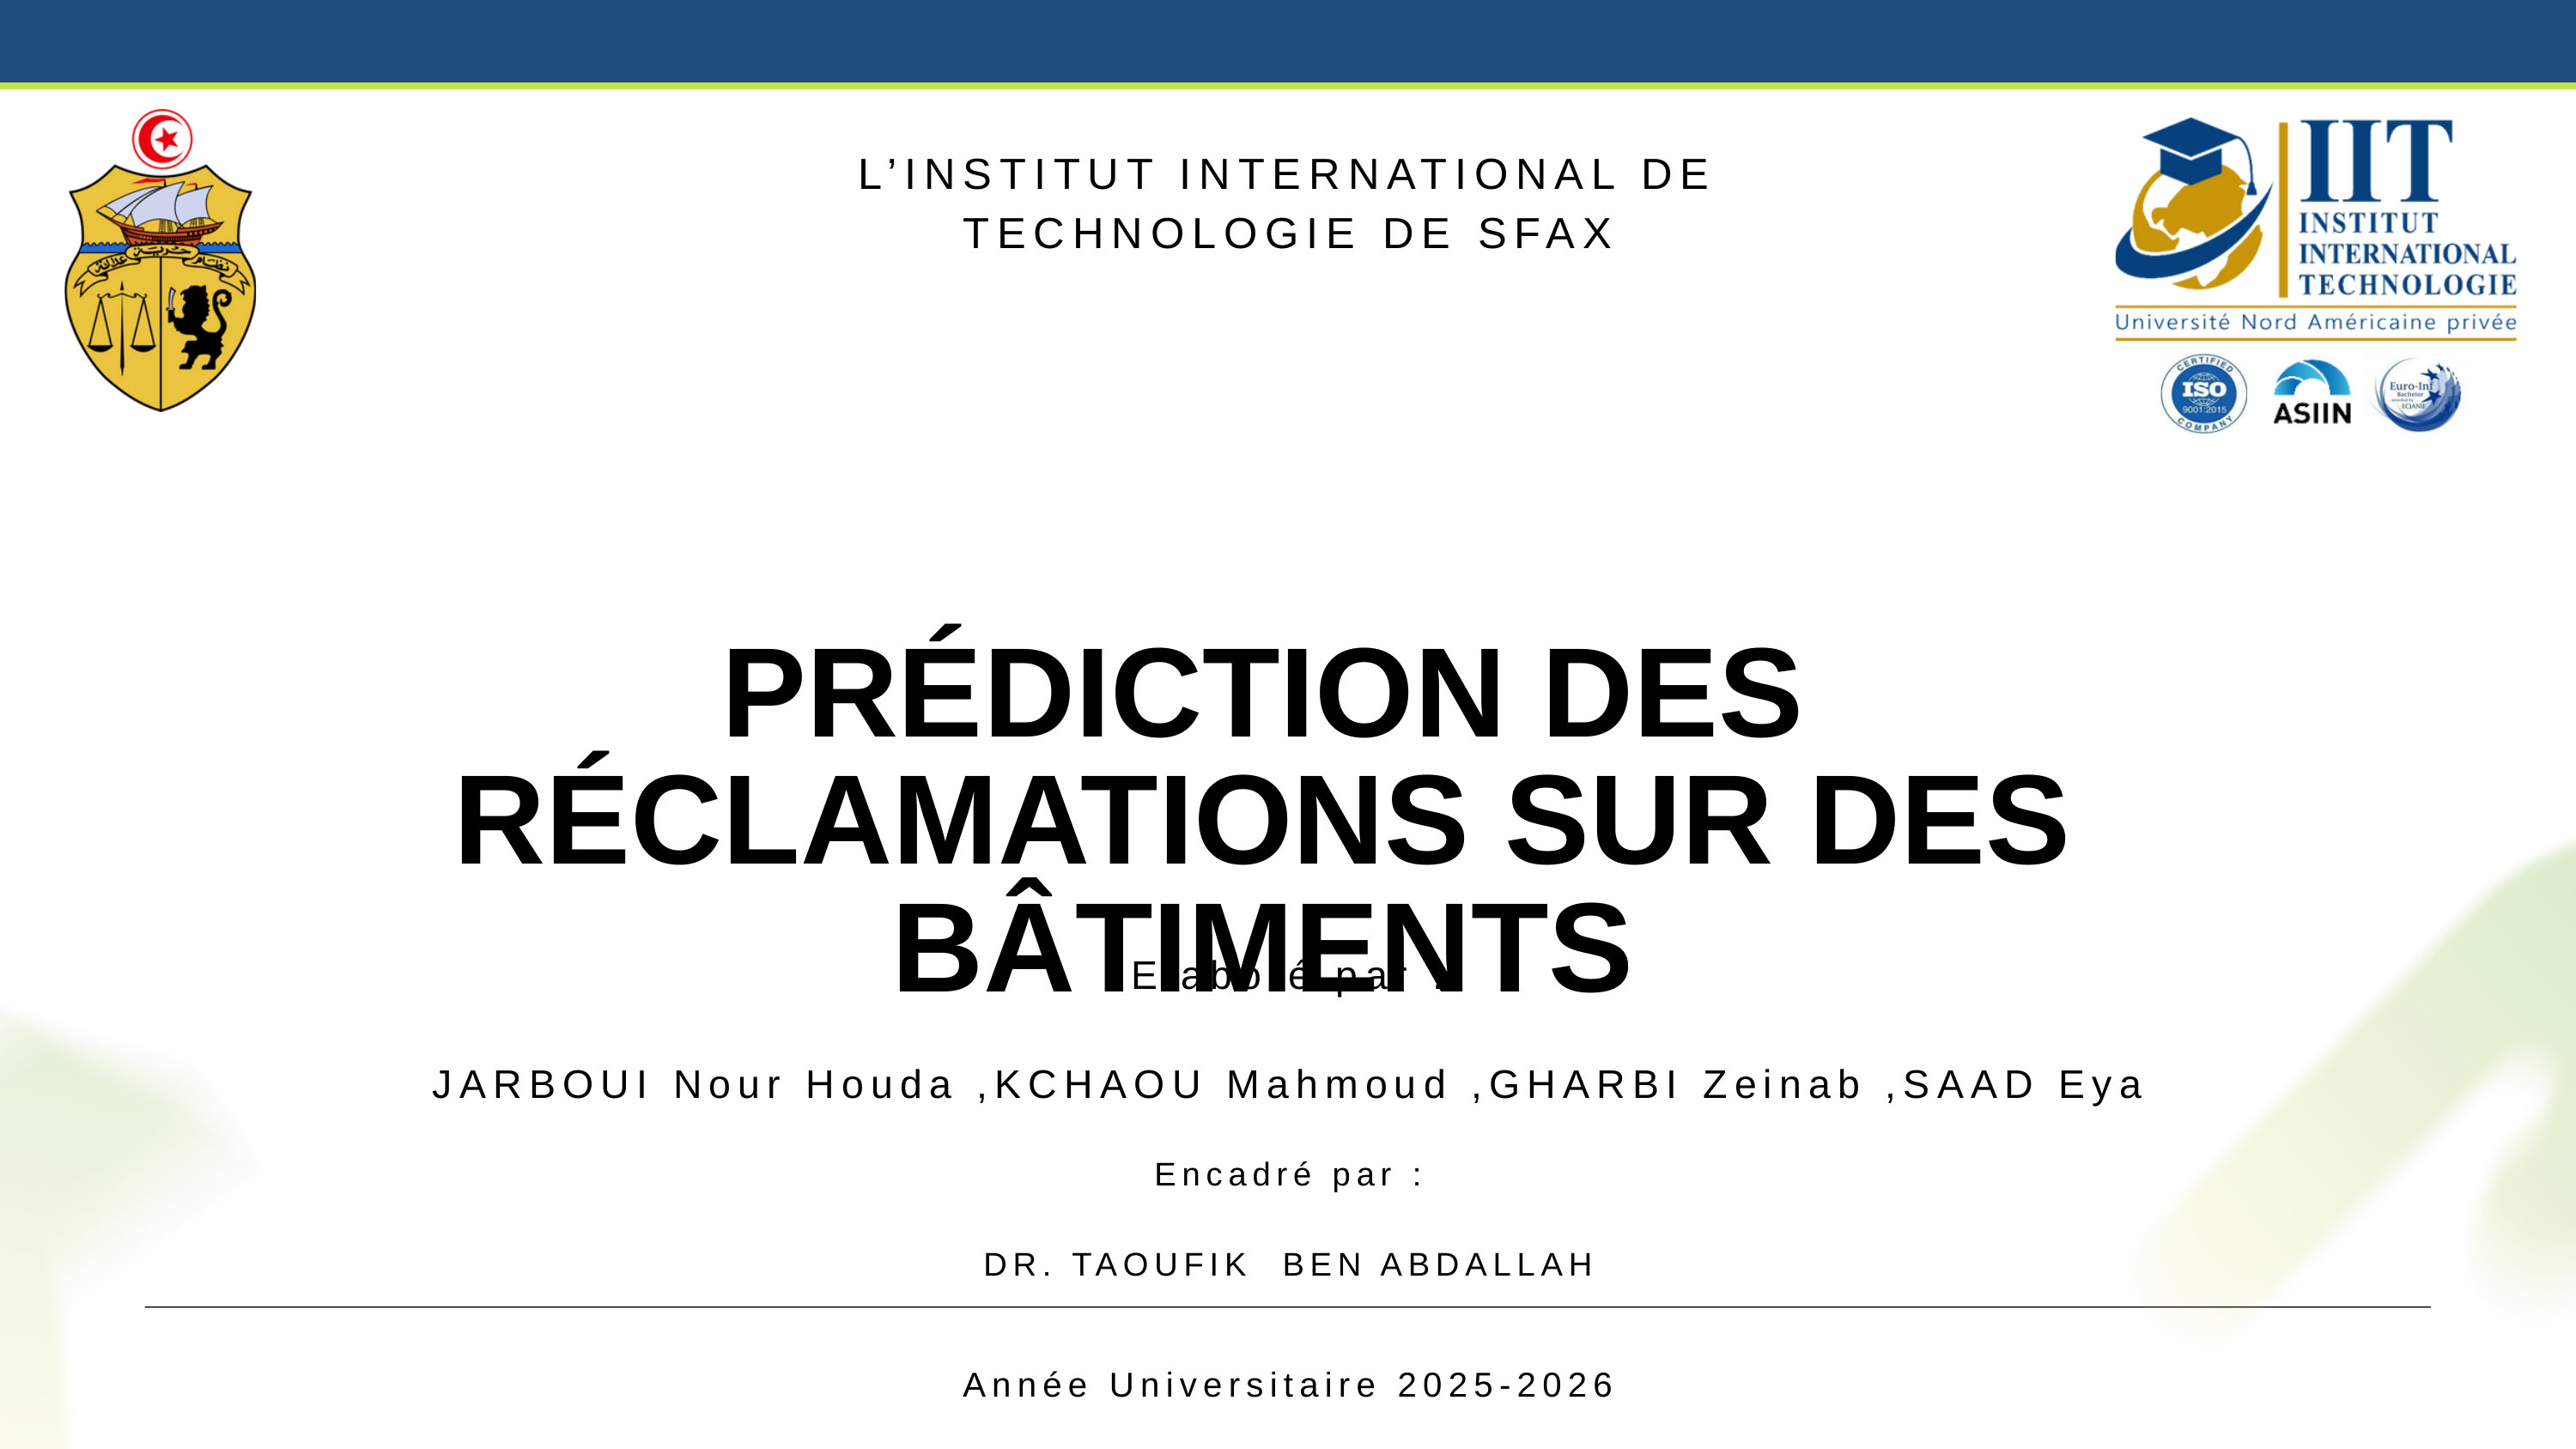

L’INSTITUT INTERNATIONAL DE TECHNOLOGIE DE SFAX

PRÉDICTION DES RÉCLAMATIONS SUR DES BÂTIMENTS

Elaboré par :

JARBOUI Nour Houda ,KCHAOU Mahmoud ,GHARBI Zeinab ,SAAD Eya

Encadré par :

DR. TAOUFIK  BEN ABDALLAH

Année Universitaire 2025-2026